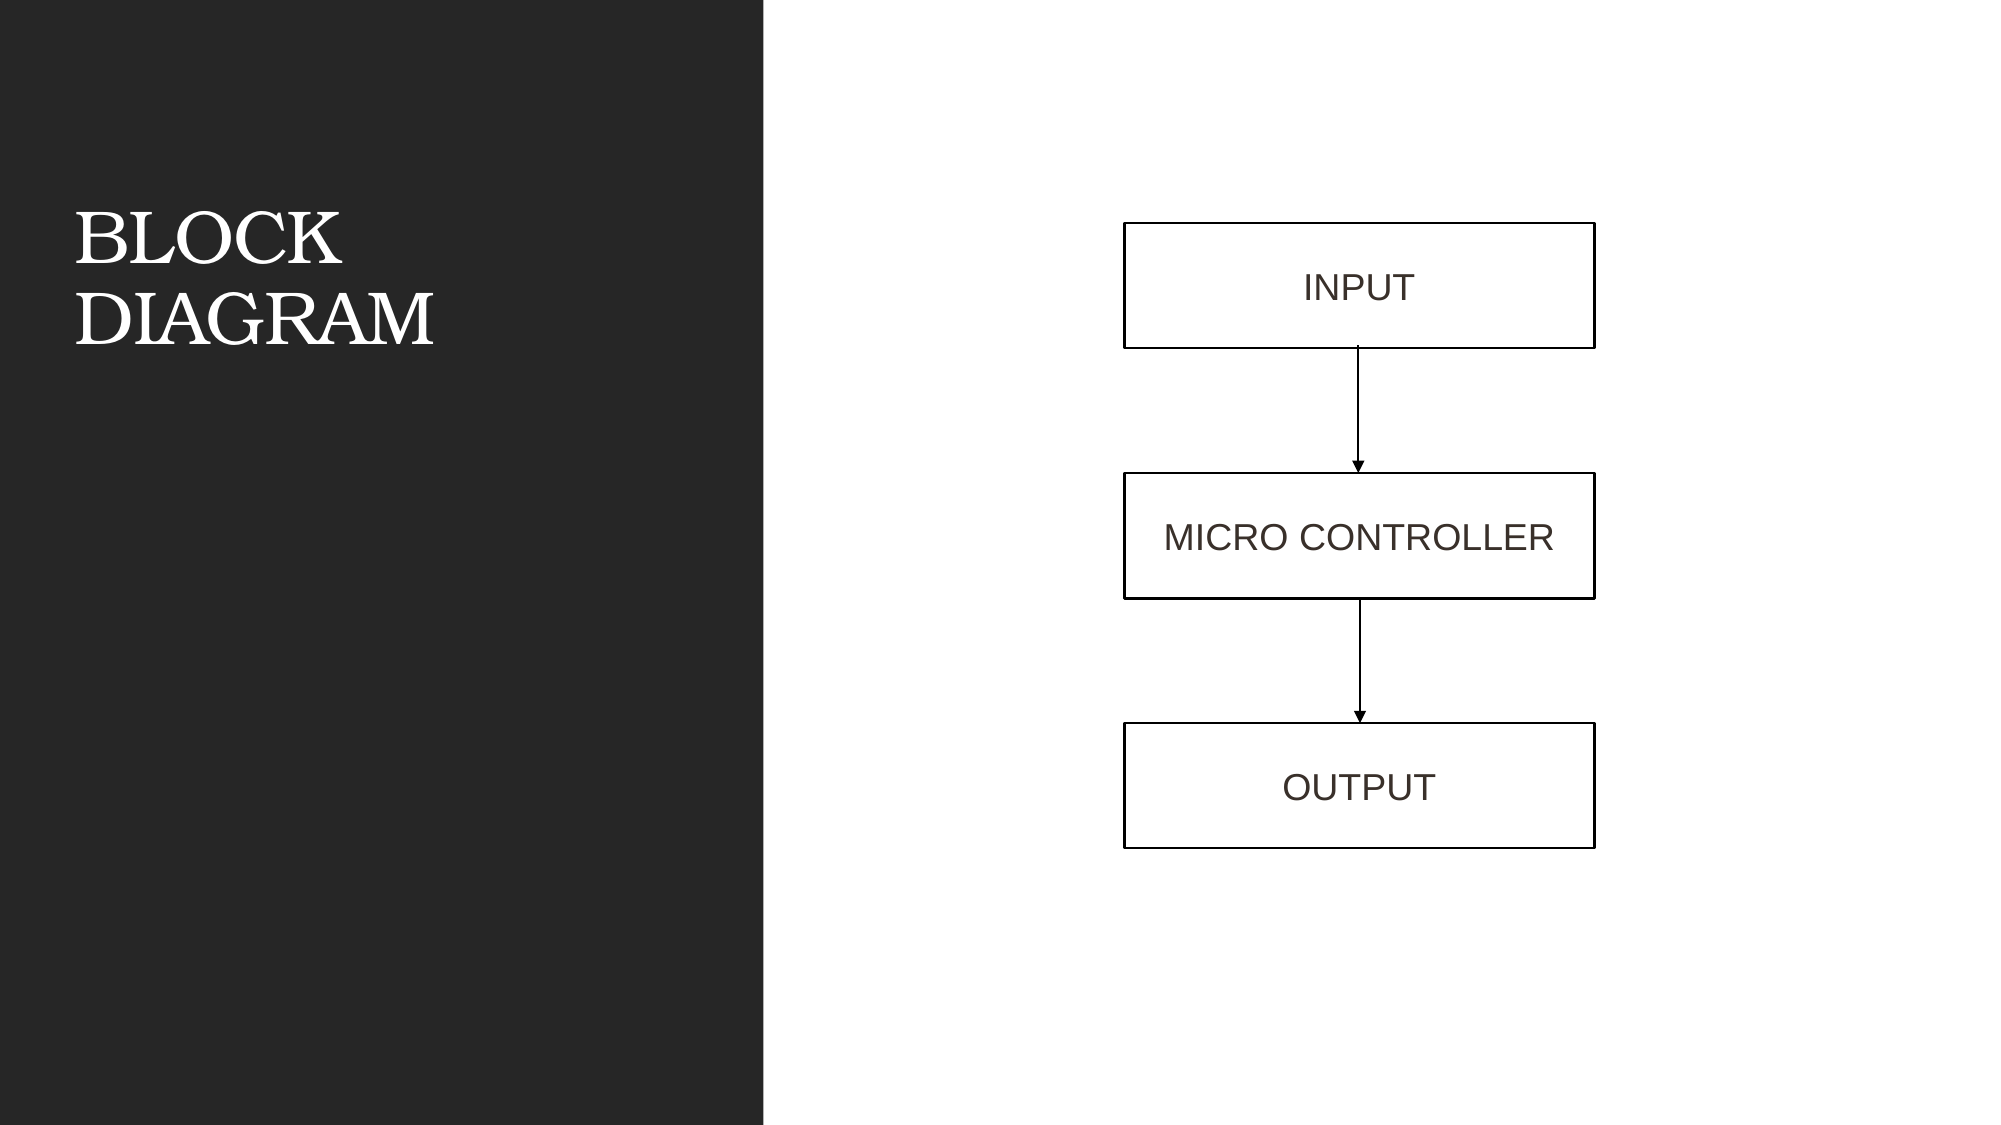

# BLOCK DIAGRAM

INPUT
MICRO CONTROLLER
OUTPUT